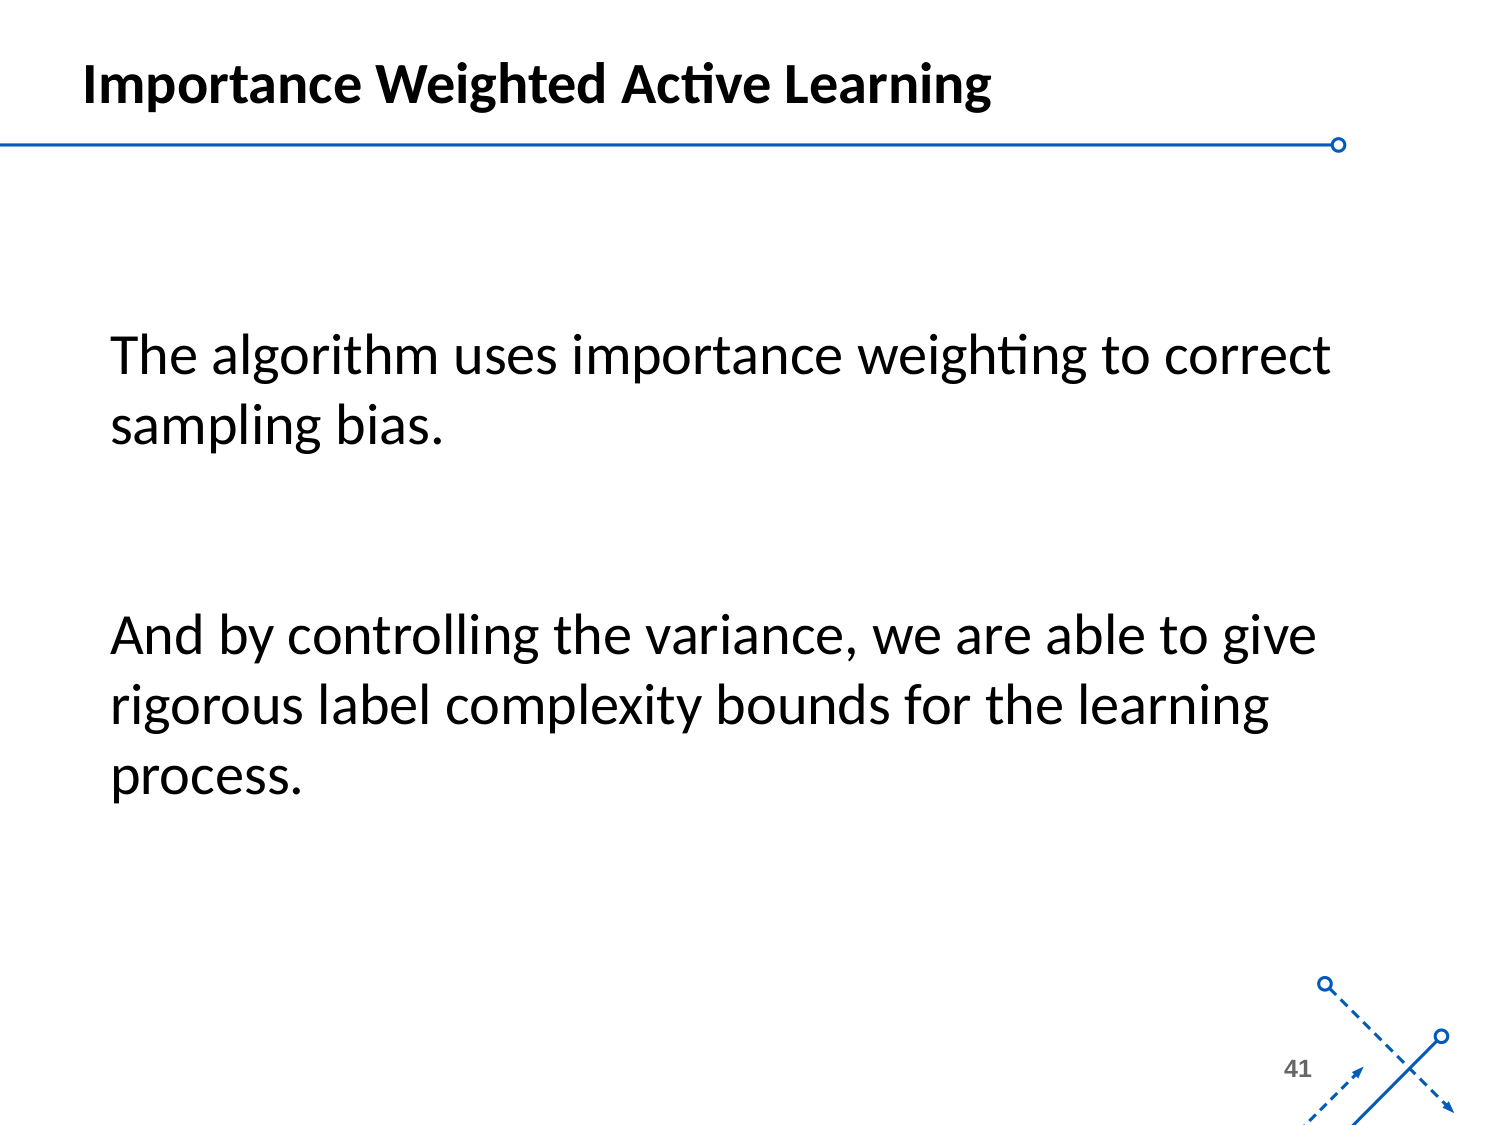

Importance Weighted Active Learning
The algorithm uses importance weighting to correct sampling bias.

And by controlling the variance, we are able to give rigorous label complexity bounds for the learning process.